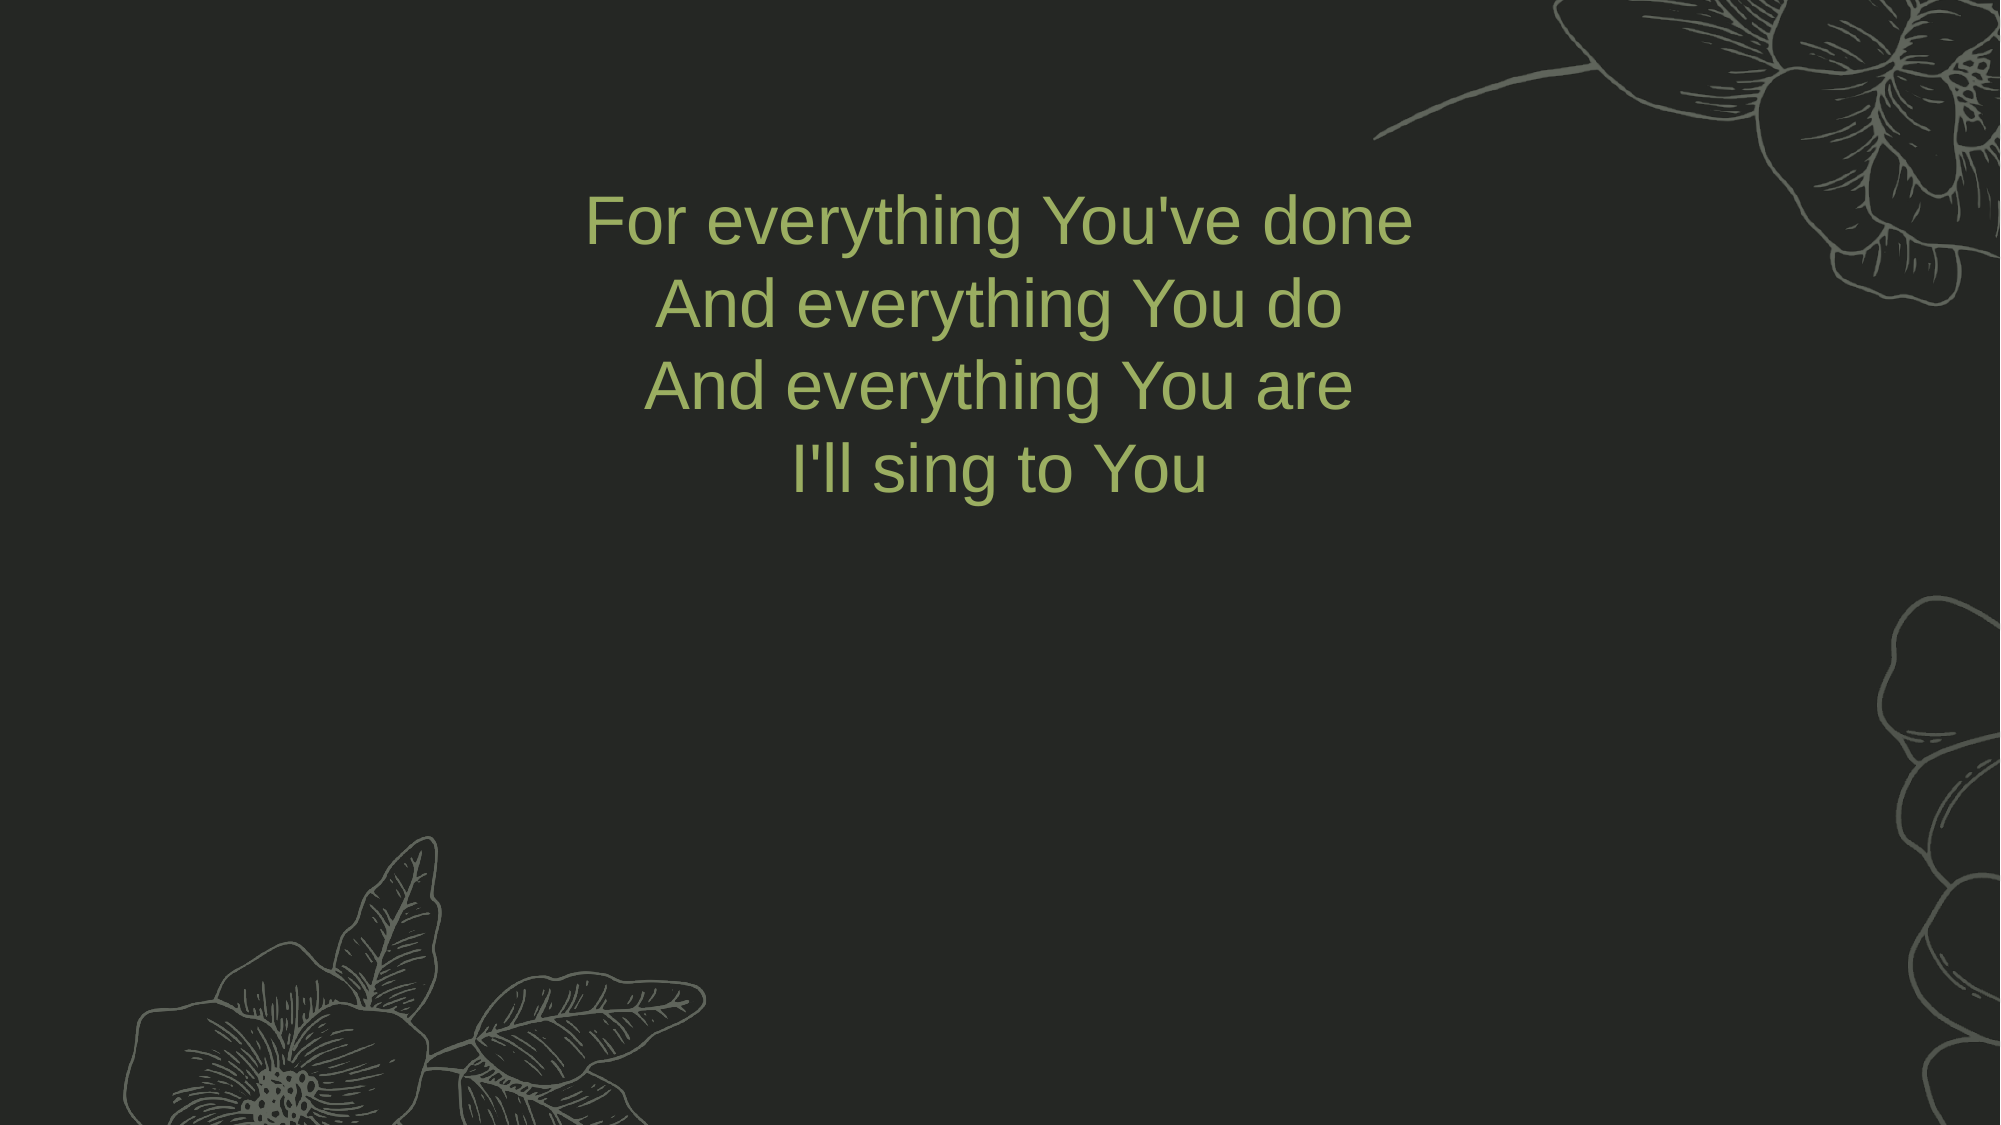

For everything You've done
And everything You do
And everything You are
I'll sing to You